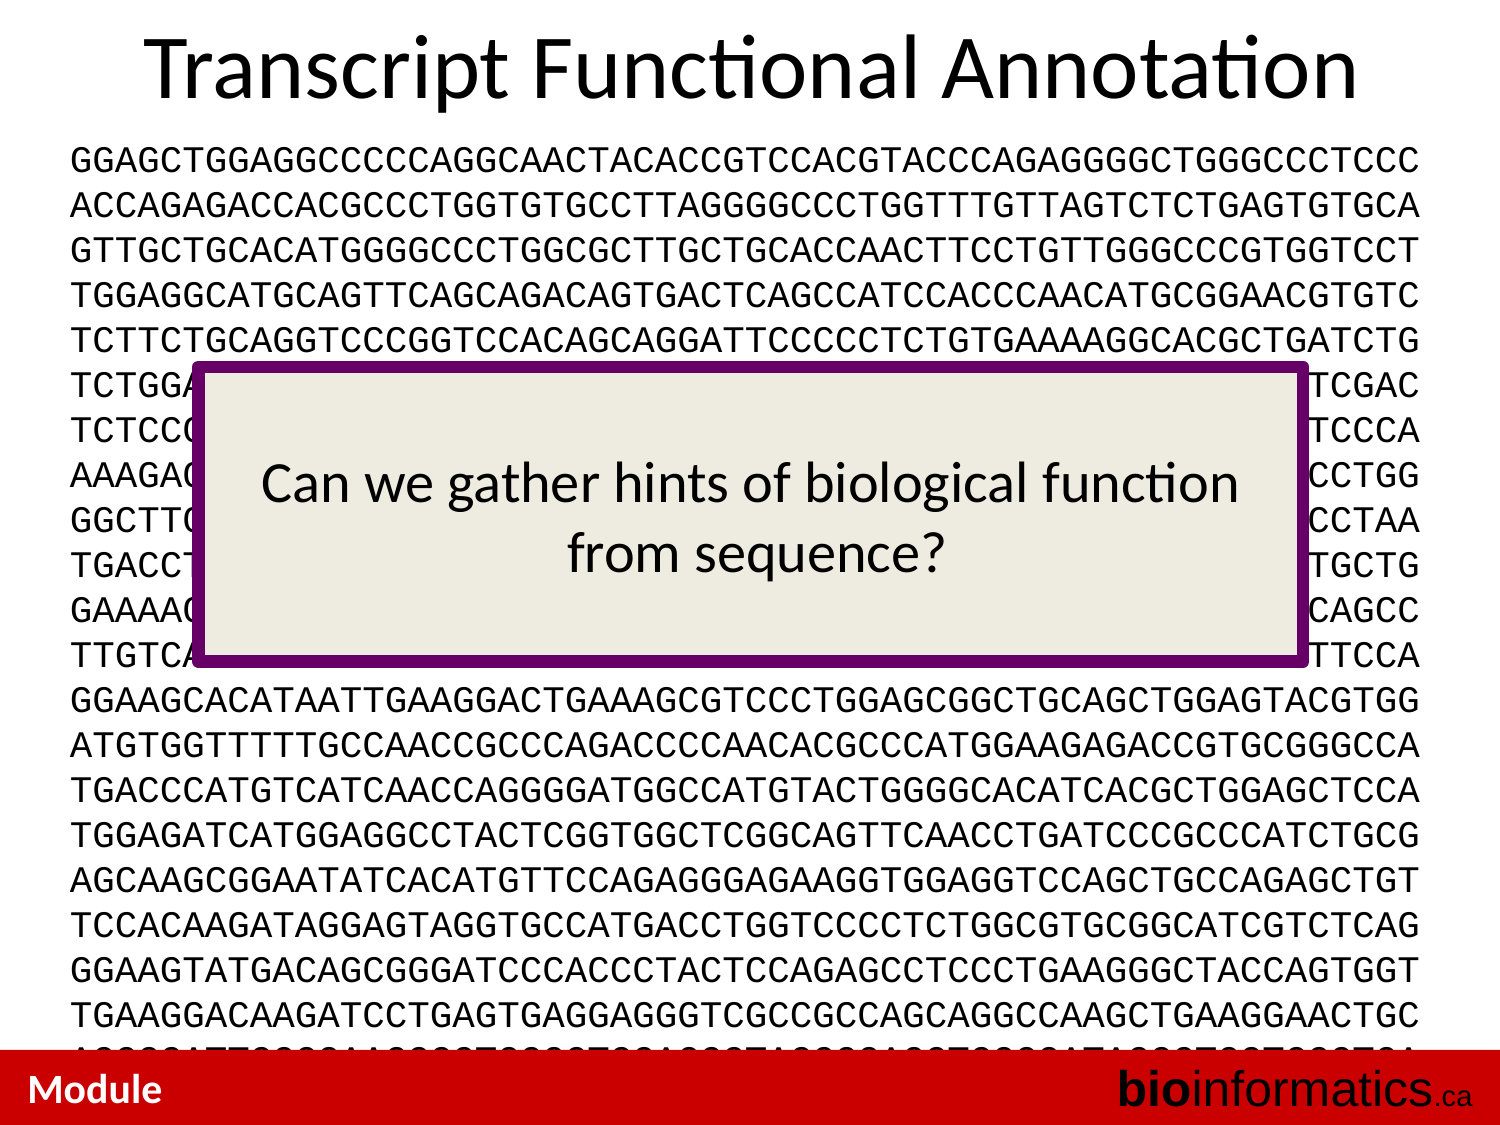

# Transcript Functional Annotation
GGAGCTGGAGGCCCCCAGGCAACTACACCGTCCACGTACCCAGAGGGGCTGGGCCCTCCC
ACCAGAGACCACGCCCTGGTGTGCCTTAGGGGCCCTGGTTTGTTAGTCTCTGAGTGTGCA
GTTGCTGCACATGGGGCCCTGGCGCTTGCTGCACCAACTTCCTGTTGGGCCCGTGGTCCT
TGGAGGCATGCAGTTCAGCAGACAGTGACTCAGCCATCCACCCAACATGCGGAACGTGTC
TCTTCTGCAGGTCCCGGTCCACAGCAGGATTCCCCCTCTGTGAAAAGGCACGCTGATCTG
TCTGGATAAGTGTGGCCGGCCCCATGTATCCGGAATCAACCACGGGGTCCCCAGCTCGAC
TCTCCCTGCGGCAGACAGGCTCCCCCGGGATGATCTACAGTACTCGTTATGGGAGTCCCA
AAAGACAGCTCCAGTTTTACAGGAATCTGGGCAAATCTGGCCTTCGGGTCTCCTGCCTGG
GGCTTGGAACATGGGTGACCTTCGGGGGCCAGATCACGGATGAGATGGCAGAGCACCTAA
TGACCTTGGCCTACGATAATGGCATCAACCTGTTCGATACGGCGGAGGTCTACGCTGCTG
GAAAAGCTGAAGTGGTATTAGGGAACATCATTAAGAAGAAGGGATGGAGACGGTCCAGCC
TTGTCATCACCACCAAGATCTTCTGGGGTGGAAAAGCGGAGACTGAGAGAGGCCTTTCCA
GGAAGCACATAATTGAAGGACTGAAAGCGTCCCTGGAGCGGCTGCAGCTGGAGTACGTGG
ATGTGGTTTTTGCCAACCGCCCAGACCCCAACACGCCCATGGAAGAGACCGTGCGGGCCA
TGACCCATGTCATCAACCAGGGGATGGCCATGTACTGGGGCACATCACGCTGGAGCTCCA
TGGAGATCATGGAGGCCTACTCGGTGGCTCGGCAGTTCAACCTGATCCCGCCCATCTGCG
AGCAAGCGGAATATCACATGTTCCAGAGGGAGAAGGTGGAGGTCCAGCTGCCAGAGCTGT
TCCACAAGATAGGAGTAGGTGCCATGACCTGGTCCCCTCTGGCGTGCGGCATCGTCTCAG
GGAAGTATGACAGCGGGATCCCACCCTACTCCAGAGCCTCCCTGAAGGGCTACCAGTGGT
TGAAGGACAAGATCCTGAGTGAGGAGGGTCGCCGCCAGCAGGCCAAGCTGAAGGAACTGC
AGGCCATTGCCGAACGCCTGGGCTGCACCCTACCCCAGCTGGCCATAGCCTGGTGCCTGA
GGAATGAGGGTGTCAGCTCCGTGCTTCTGGGTGCTTCCAATGCAGAACAACTTATGGAGA
ACATTGGAGCAATACAGGTCCTTCCAAAATTGTCGTCTTCCATCGTCCACGAGATCGACA
GCATTCTGGGCAATAAACCCTACAGCAAAAAGGACTATAGATCCTAAGTCTACTCCCCAC
CCCTCGTGCCCCACCCGGACAGTTCCCGGTTCCCTCCTCGTCTCTGTTCGCTCGCTTCTG
CTGTTCCAAAGCCAAATGCAGAGTGTGGTTCACATCCAAAGGGAAATCACTATGCCCAGA
CGTGACAGGGAATCGACCTCCAAAGTCACCGCCAGATGCCGCCTGCCGCTTCTTCACTGG
ATACTGTCCGACAACGGATGCCAGGGGATGGCATCAGTTAGGGGGACATCCAGAGGCTCC
CGCCCAAGCCCACCACCTCTGCTTATCCTTCAAGAAGAAACACTTGCCCCCAGCCATGGC
CCTTCACGGAAATTCTAGAAGCCATGGCCGGGTGGAGGTCTCATCCTTAGAGCAGGAGGG

Can we gather hints of biological function
 from sequence?

bioinformatics.ca

Module